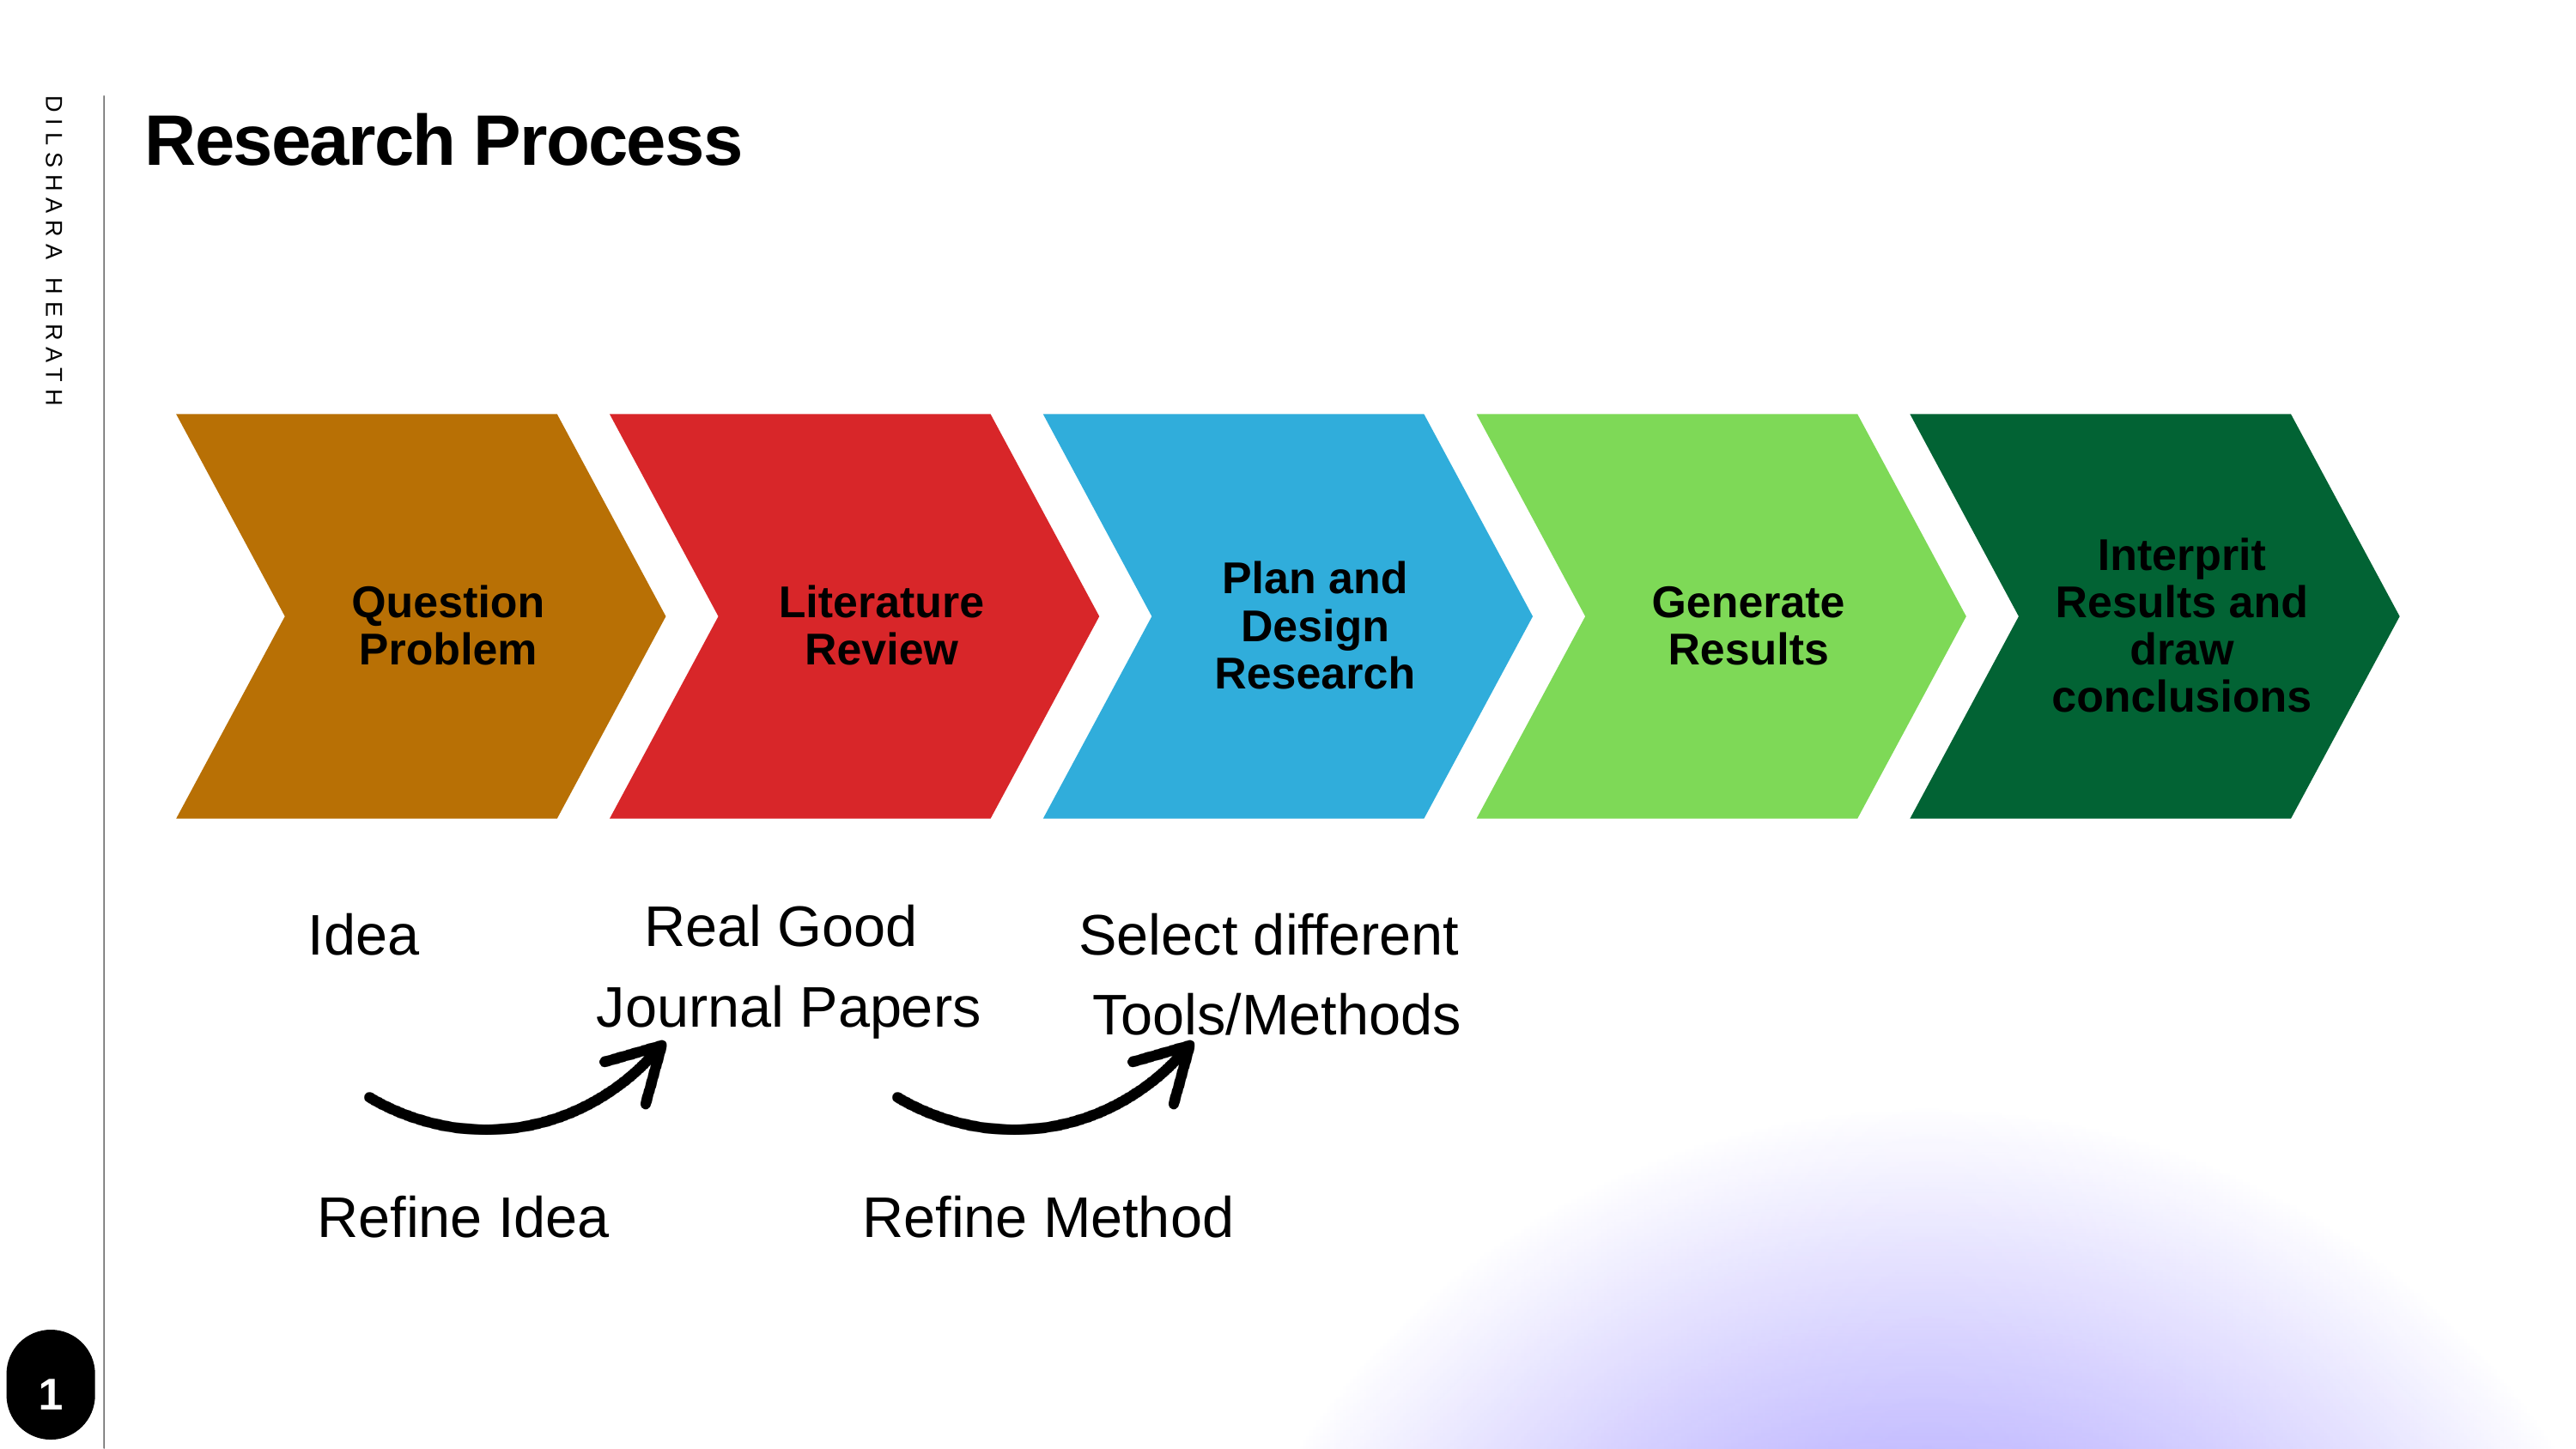

Research Process
DILSHARA HERATH

Question
Problem

Literature Review

Plan and Design Research

Generate Results

Interprit Results and draw conclusions
Real Good
Journal Papers
Idea

Refine Idea
Select different
Tools/Methods

Refine Method

1